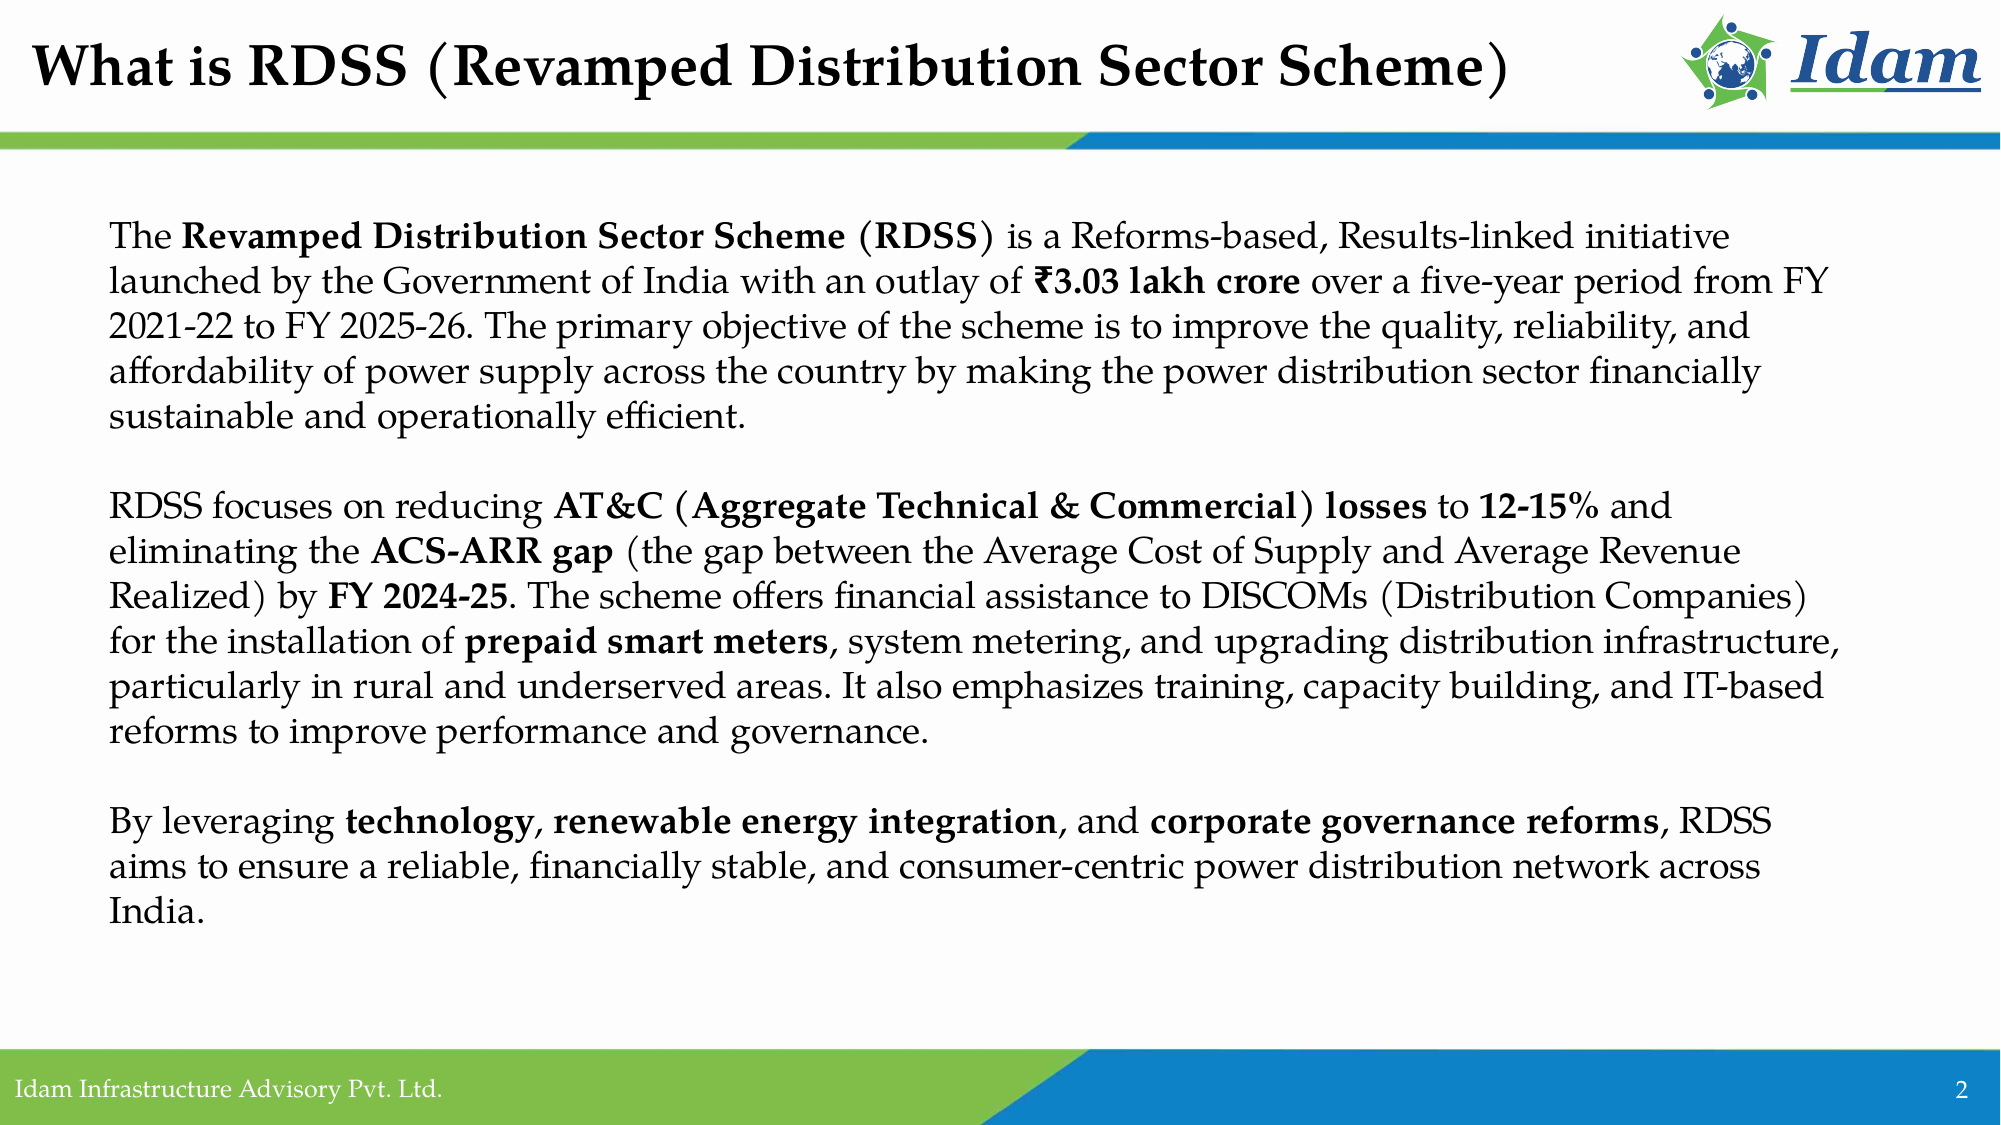

What is RDSS (Revamped Distribution Sector Scheme)
The Revamped Distribution Sector Scheme (RDSS) is a Reforms-based, Results-linked initiative launched by the Government of India with an outlay of ₹3.03 lakh crore over a five-year period from FY 2021-22 to FY 2025-26. The primary objective of the scheme is to improve the quality, reliability, and affordability of power supply across the country by making the power distribution sector financially sustainable and operationally efficient.

RDSS focuses on reducing AT&C (Aggregate Technical & Commercial) losses to 12-15% and eliminating the ACS-ARR gap (the gap between the Average Cost of Supply and Average Revenue Realized) by FY 2024-25. The scheme offers financial assistance to DISCOMs (Distribution Companies) for the installation of prepaid smart meters, system metering, and upgrading distribution infrastructure, particularly in rural and underserved areas. It also emphasizes training, capacity building, and IT-based reforms to improve performance and governance.

By leveraging technology, renewable energy integration, and corporate governance reforms, RDSS aims to ensure a reliable, financially stable, and consumer-centric power distribution network across India.

2